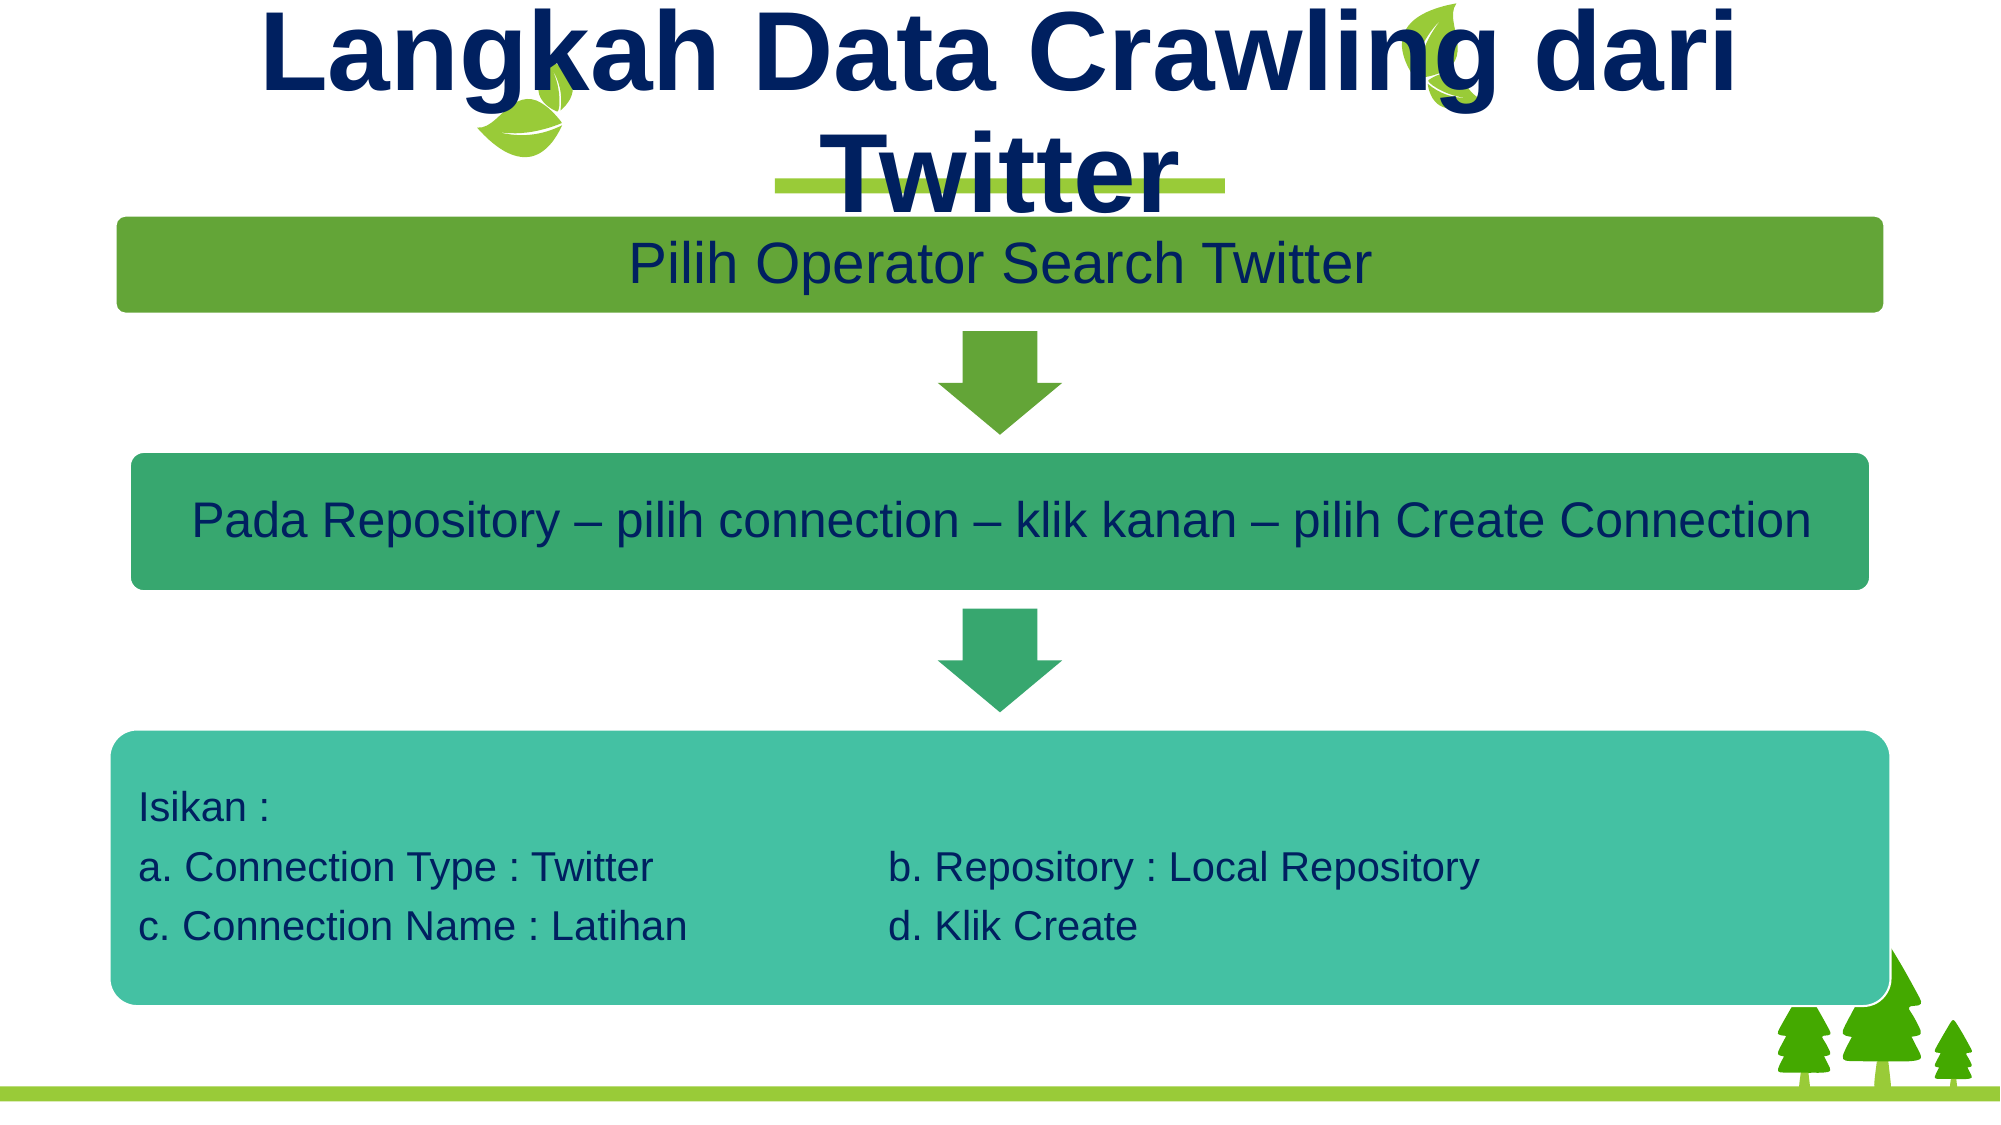

Langkah Data Crawling dari Twitter
Pilih Operator Search Twitter

Pada Repository – pilih connection – klik kanan – pilih Create Connection

Isikan :
a. Connection Type : Twitter		b. Repository : Local Repository
c. Connection Name : Latihan 		d. Klik Create